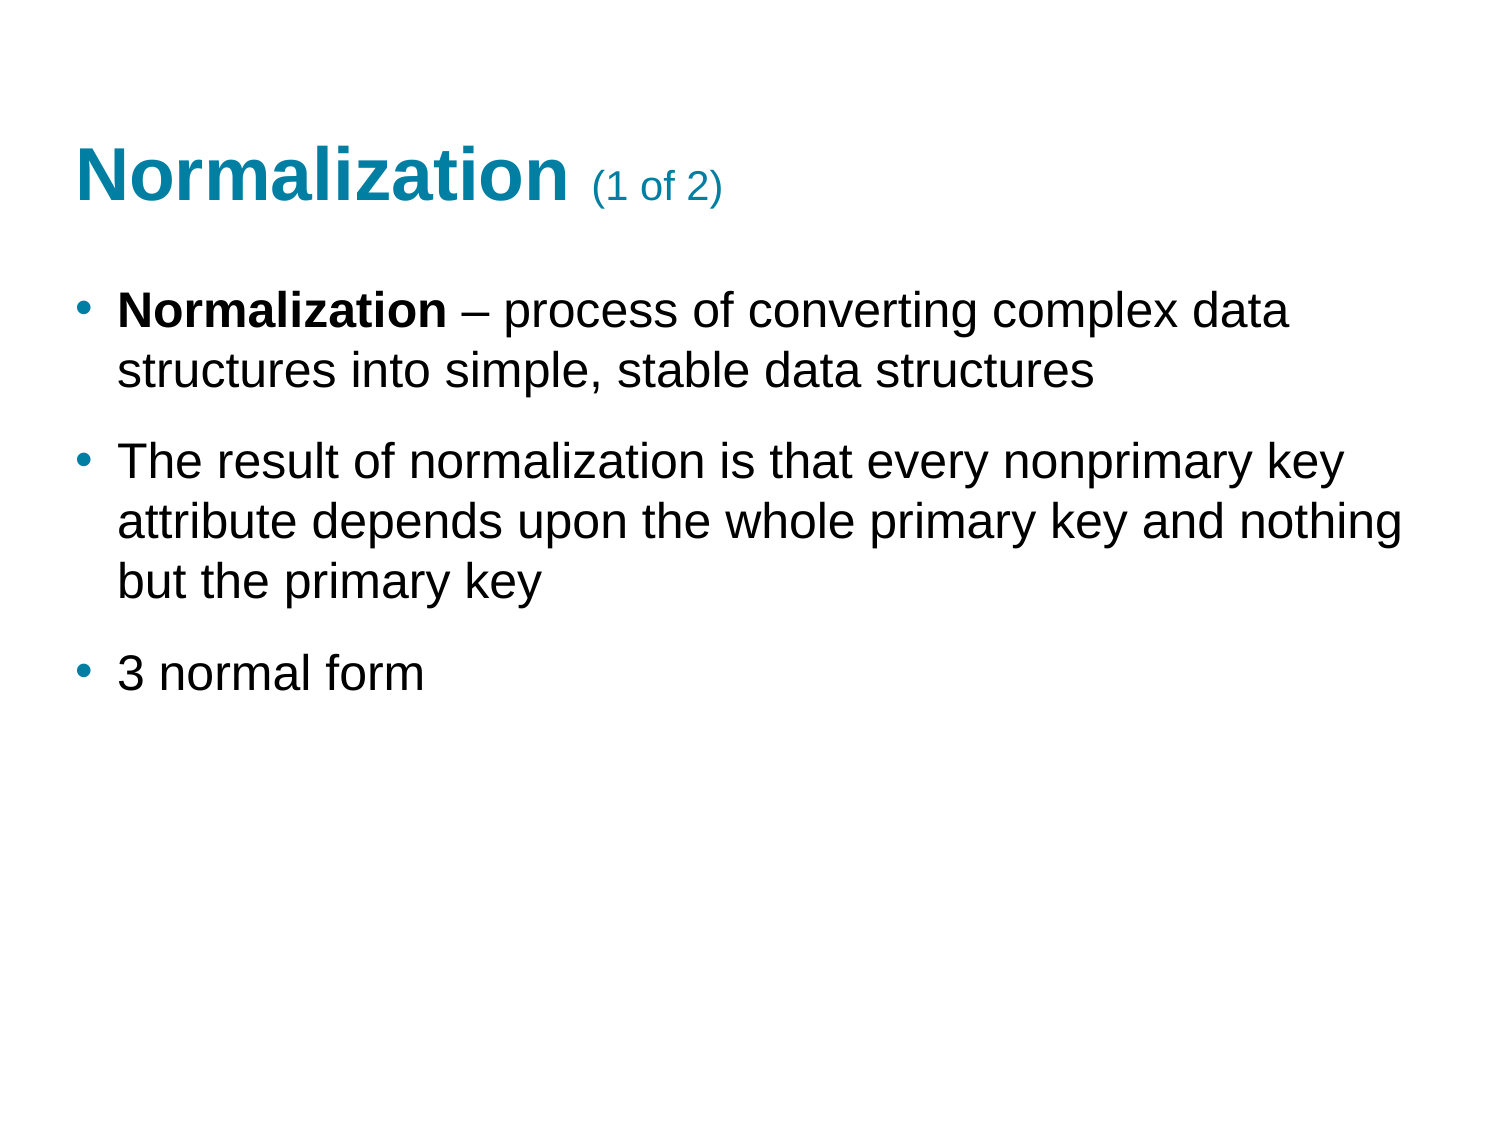

# Normalization (1 of 2)
Normalization – process of converting complex data structures into simple, stable data structures
The result of normalization is that every nonprimary key attribute depends upon the whole primary key and nothing but the primary key
3 normal form